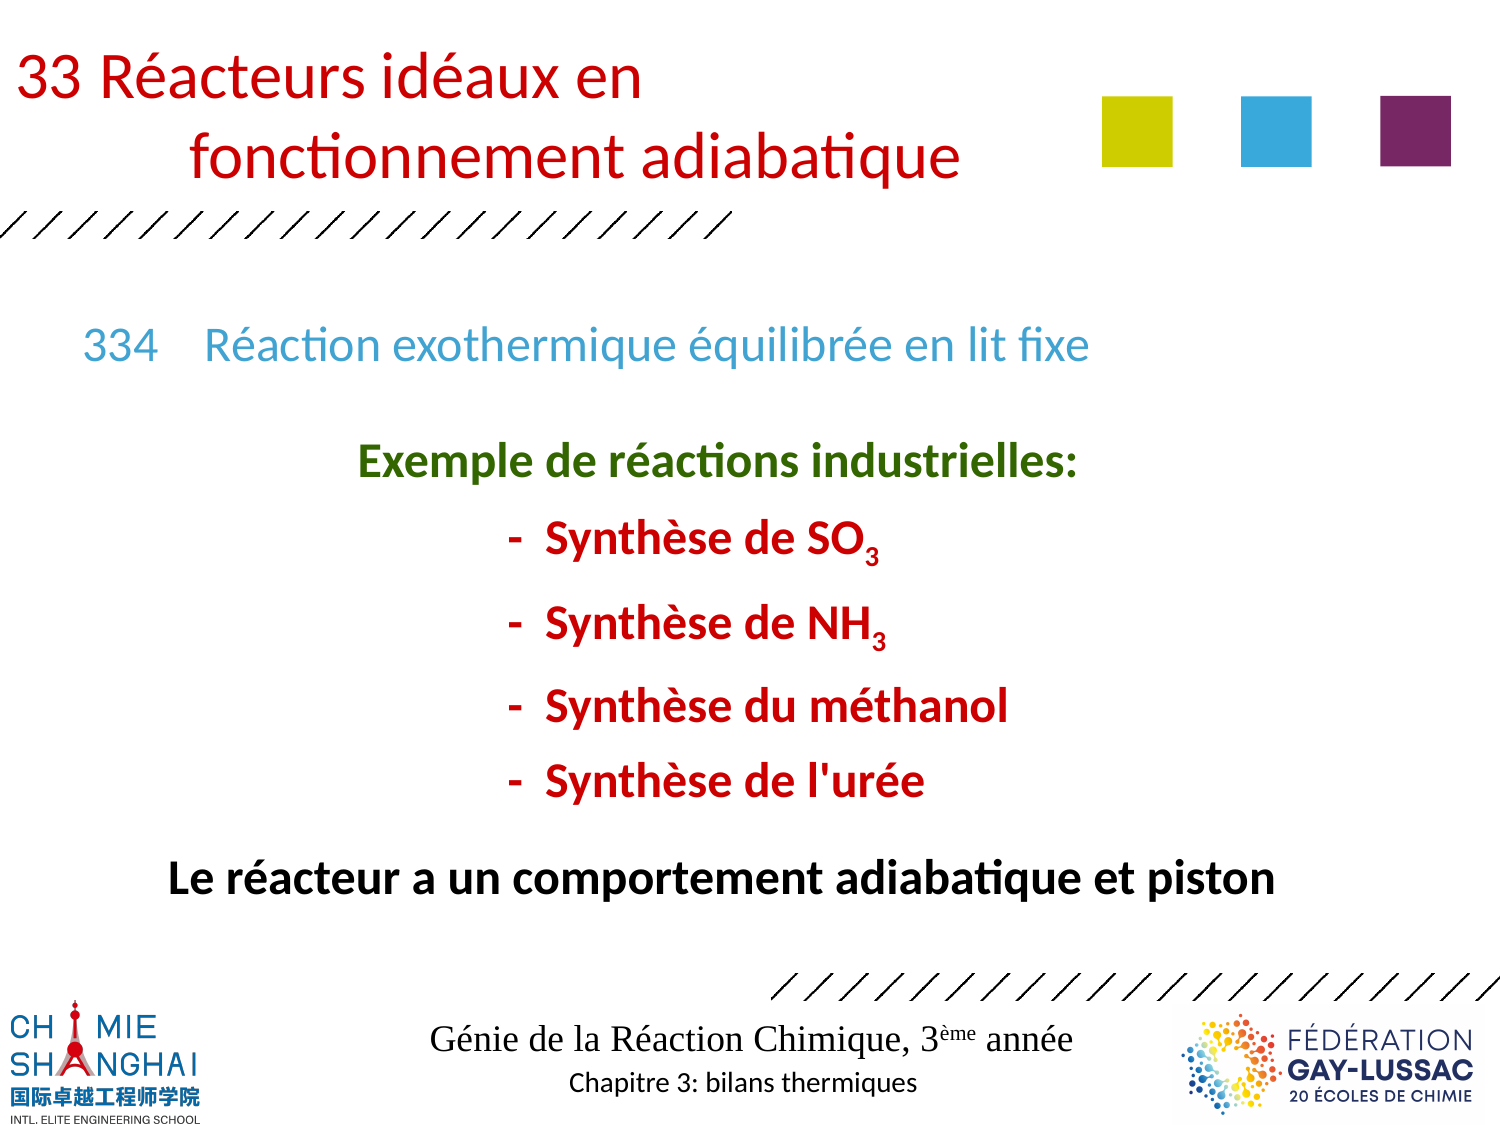

Réacteurs idéaux en
	fonctionnement adiabatique
# 334	Réaction exothermique équilibrée en lit fixe
Exemple de réactions industrielles:
	-  Synthèse de SO3
	-  Synthèse de NH3
	-  Synthèse du méthanol
	-  Synthèse de l'urée

Le réacteur a un comportement adiabatique et piston